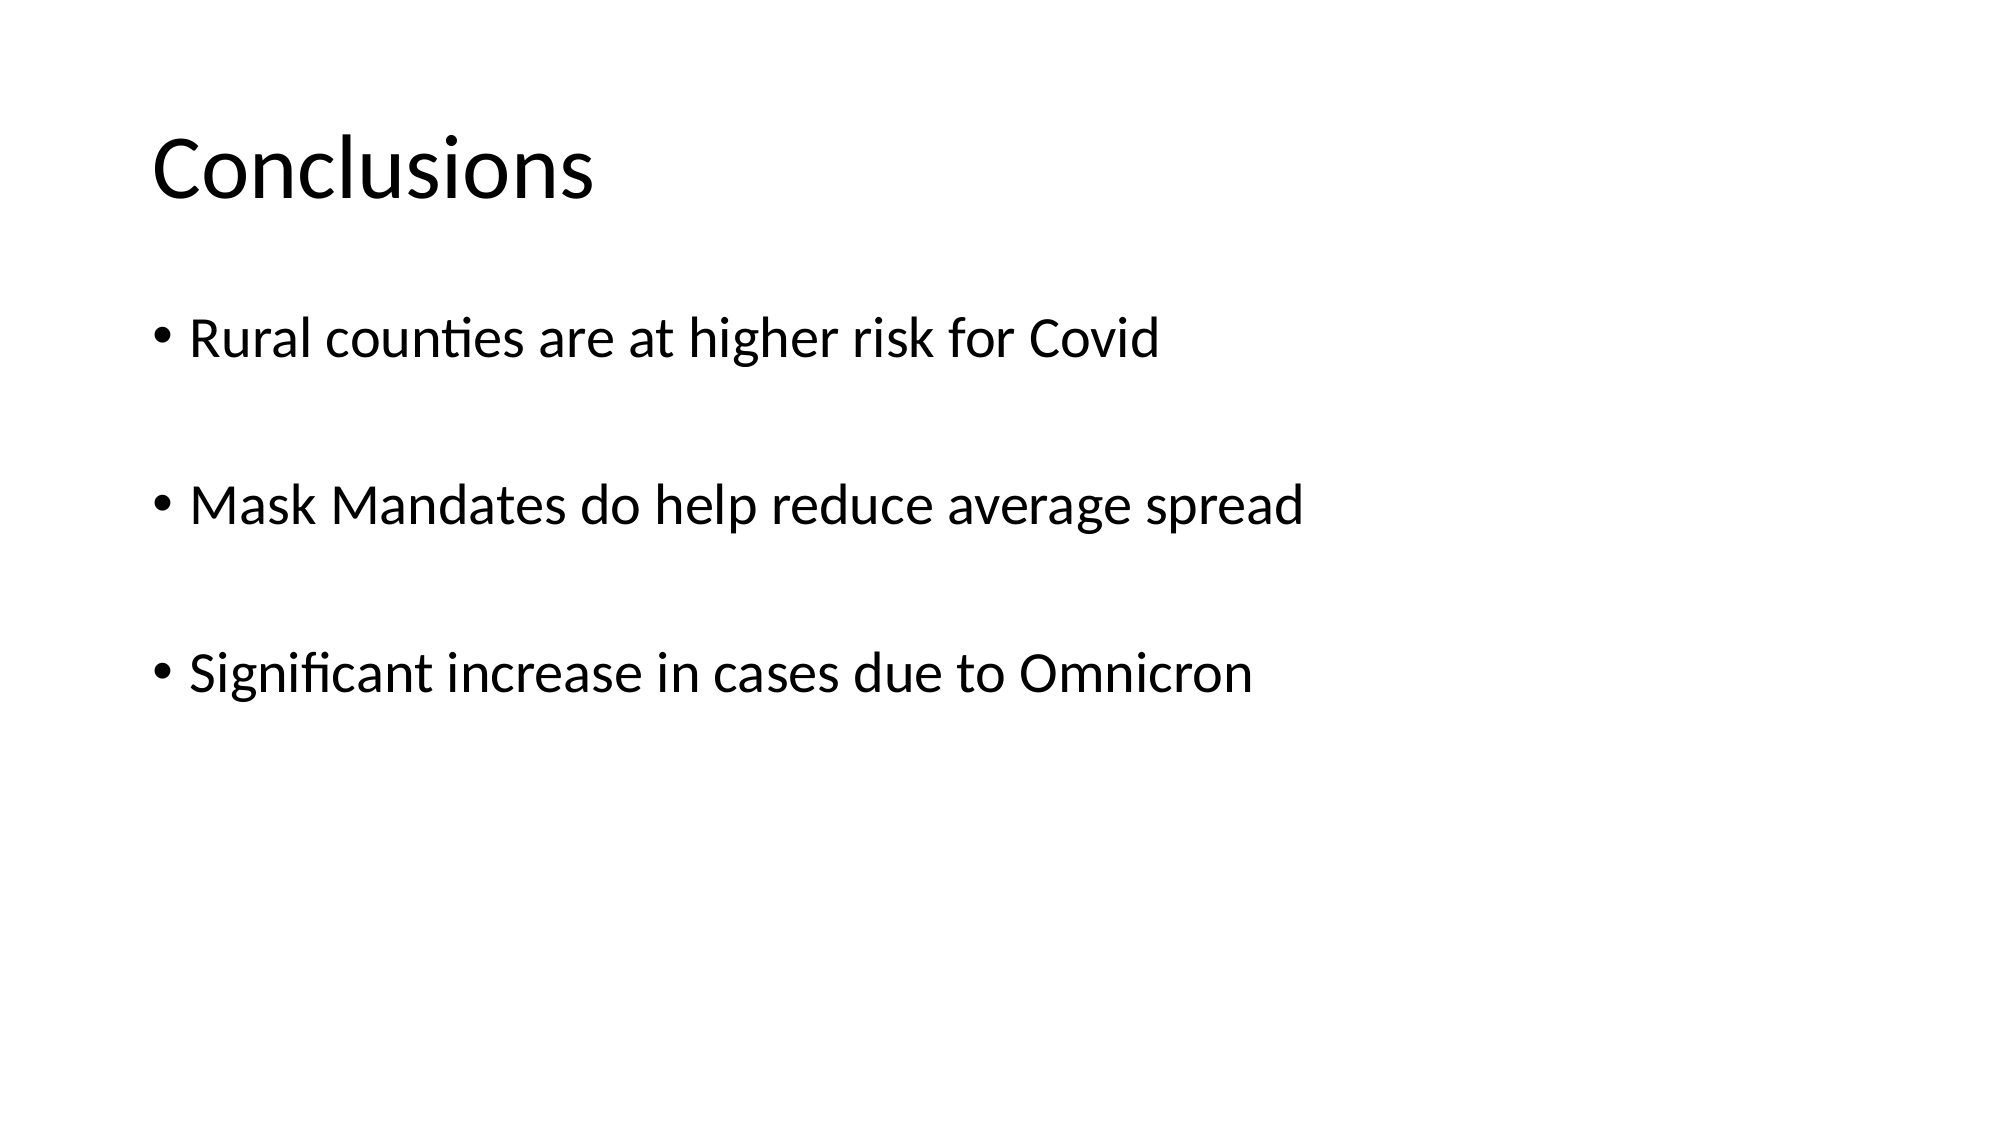

# Conclusions
Rural counties are at higher risk for Covid

Mask Mandates do help reduce average spread

Significant increase in cases due to Omnicron